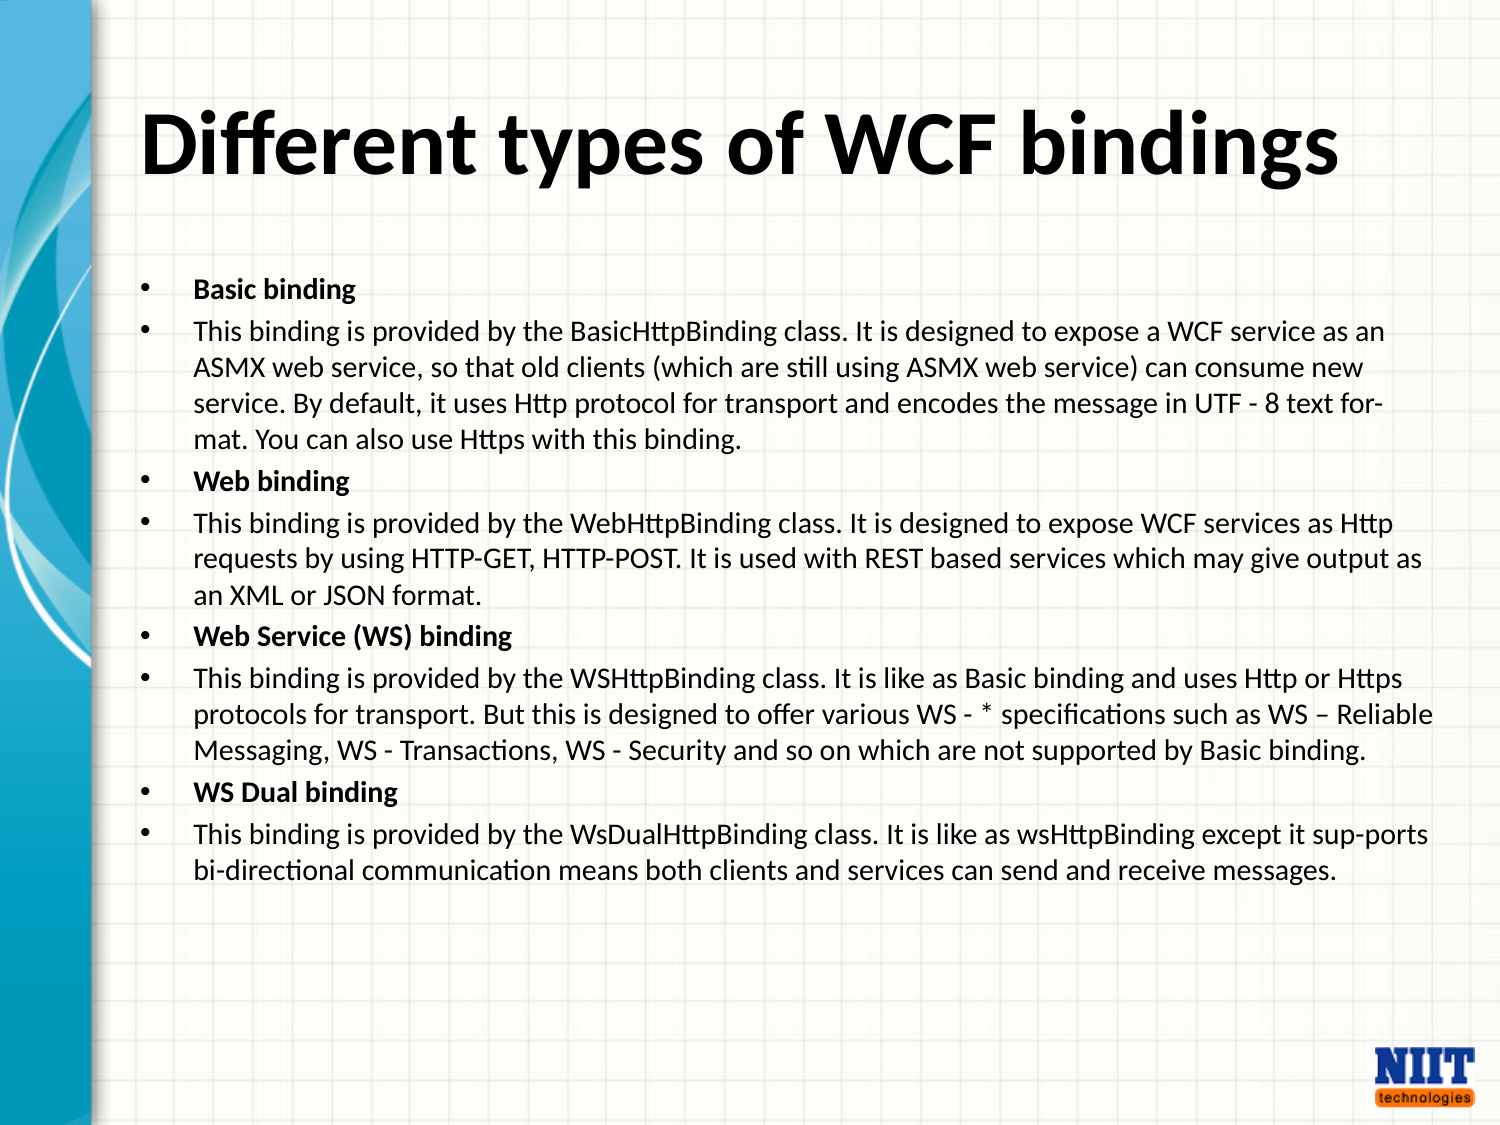

# Different types of WCF bindings
Basic binding
This binding is provided by the BasicHttpBinding class. It is designed to expose a WCF service as an ASMX web service, so that old clients (which are still using ASMX web service) can consume new service. By default, it uses Http protocol for transport and encodes the message in UTF - 8 text for-mat. You can also use Https with this binding.
Web binding
This binding is provided by the WebHttpBinding class. It is designed to expose WCF services as Http requests by using HTTP-GET, HTTP-POST. It is used with REST based services which may give output as an XML or JSON format.
Web Service (WS) binding
This binding is provided by the WSHttpBinding class. It is like as Basic binding and uses Http or Https protocols for transport. But this is designed to offer various WS - * specifications such as WS – Reliable Messaging, WS - Transactions, WS - Security and so on which are not supported by Basic binding.
WS Dual binding
This binding is provided by the WsDualHttpBinding class. It is like as wsHttpBinding except it sup-ports bi-directional communication means both clients and services can send and receive messages.